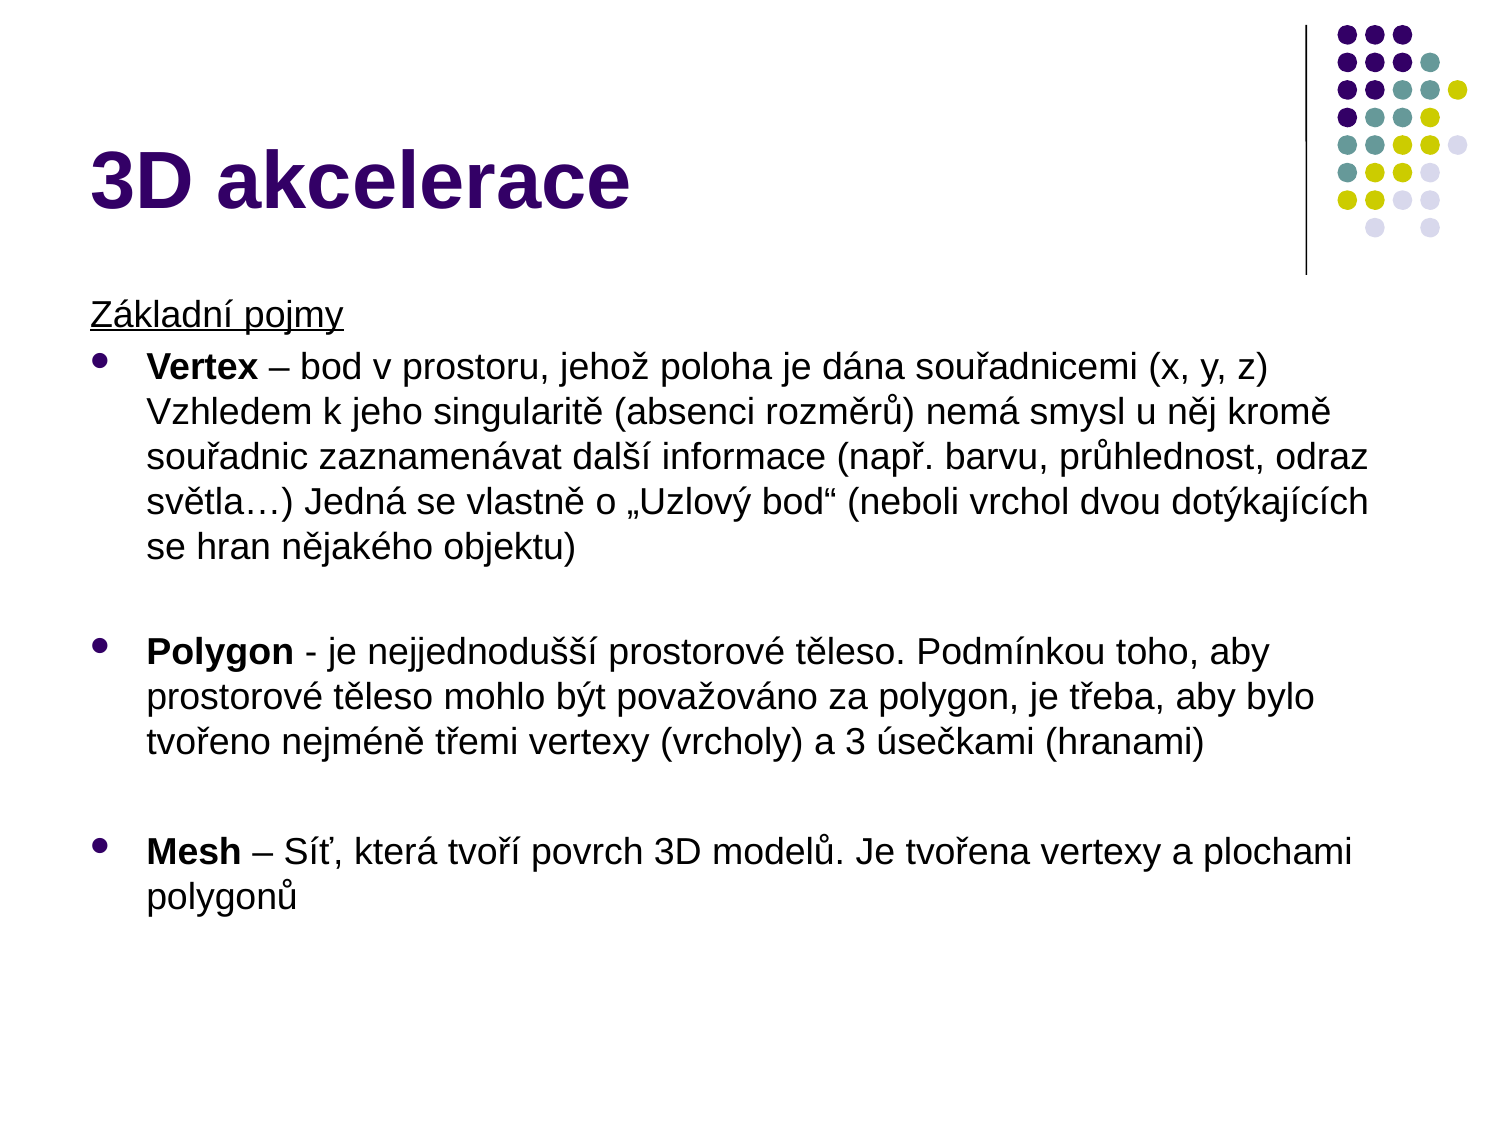

# 3D akcelerace
Základní pojmy
Vertex – bod v prostoru, jehož poloha je dána souřadnicemi (x, y, z) Vzhledem k jeho singularitě (absenci rozměrů) nemá smysl u něj kromě souřadnic zaznamenávat další informace (např. barvu, průhlednost, odraz světla…) Jedná se vlastně o „Uzlový bod“ (neboli vrchol dvou dotýkajících se hran nějakého objektu)

Polygon - je nejjednodušší prostorové těleso. Podmínkou toho, aby prostorové těleso mohlo být považováno za polygon, je třeba, aby bylo tvořeno nejméně třemi vertexy (vrcholy) a 3 úsečkami (hranami)

Mesh – Síť, která tvoří povrch 3D modelů. Je tvořena vertexy a plochami polygonů